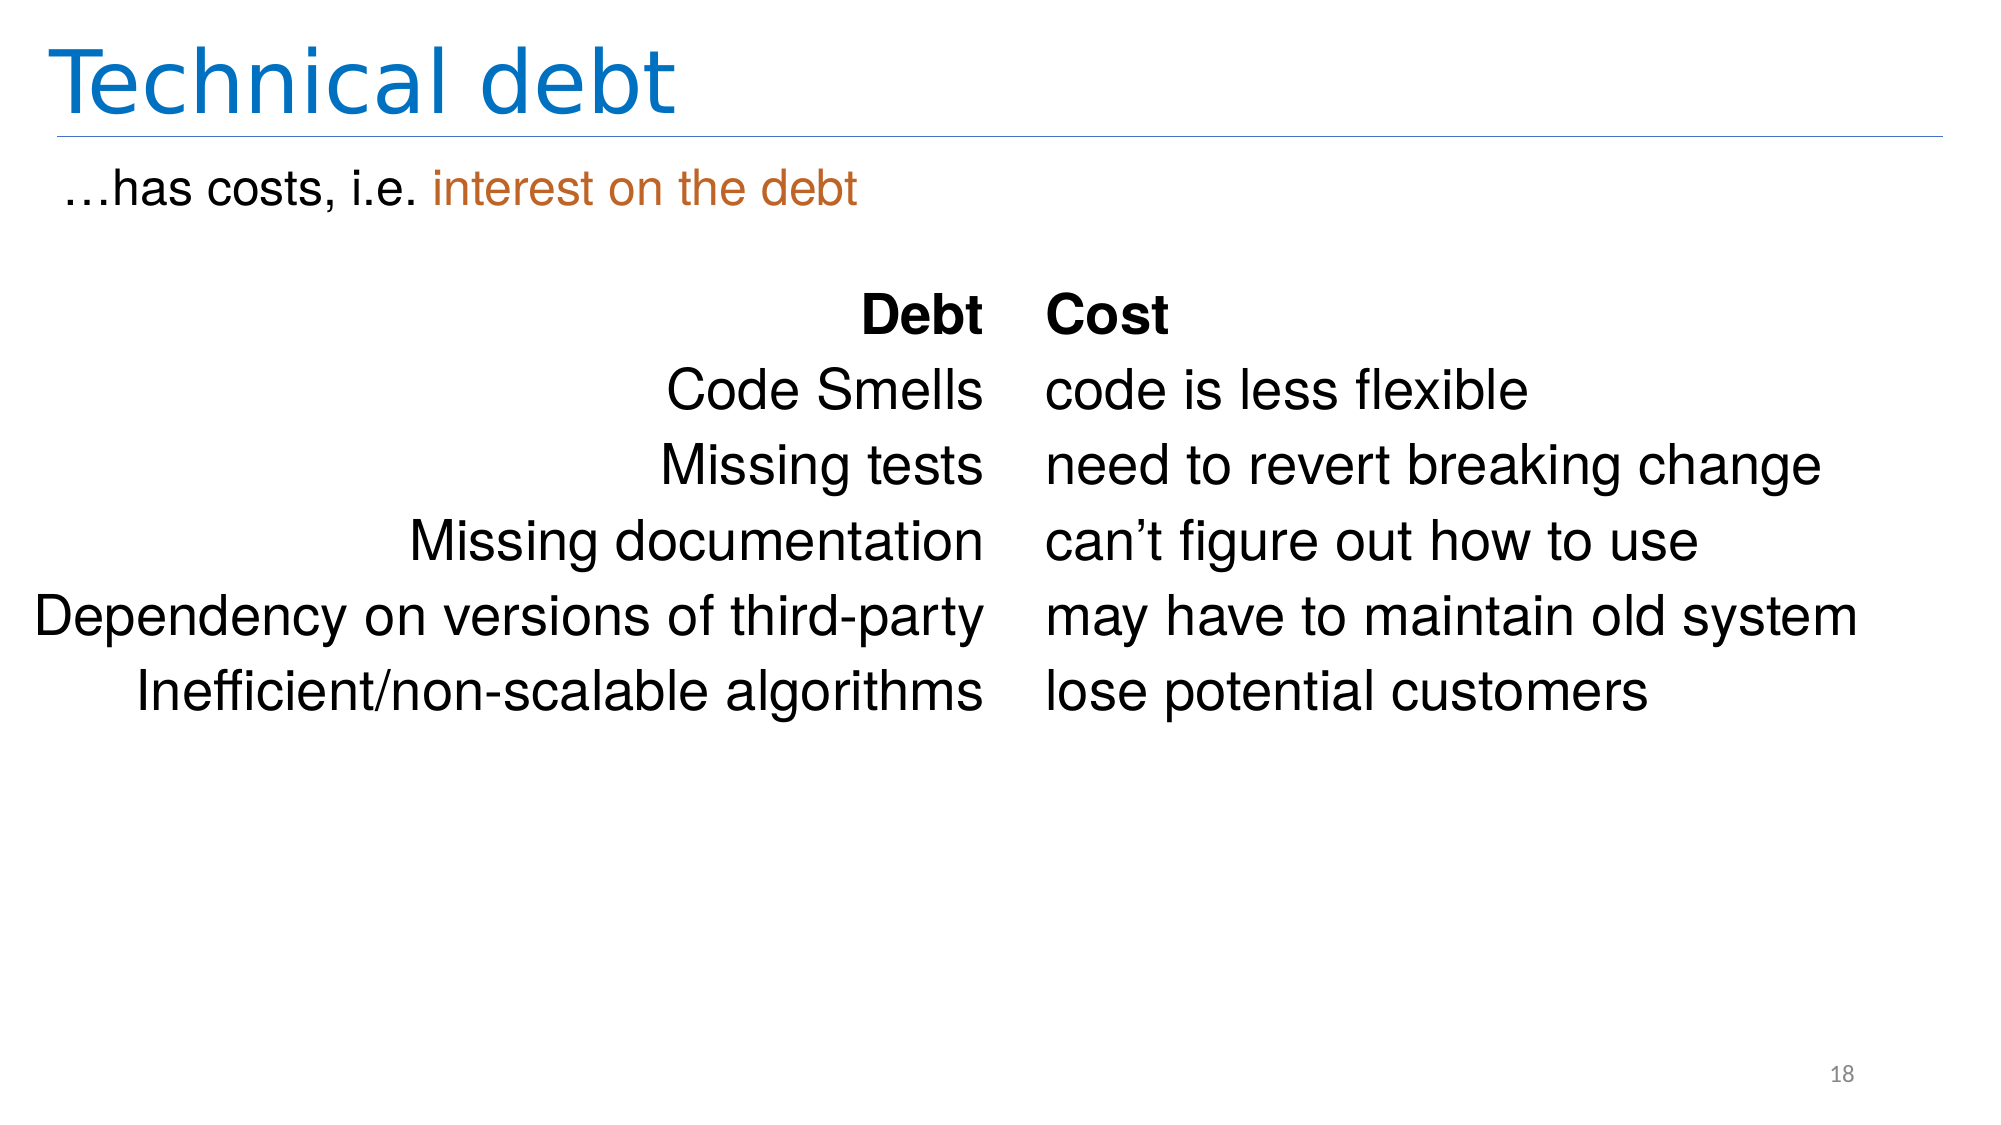

# Technical debt
…has costs, i.e. interest on the debt
Debt
Code Smells
Missing tests
Missing documentation
Dependency on versions of third-party
Inefficient/non-scalable algorithms
Cost
code is less flexible
need to revert breaking change
can’t figure out how to use
may have to maintain old system
lose potential customers
18